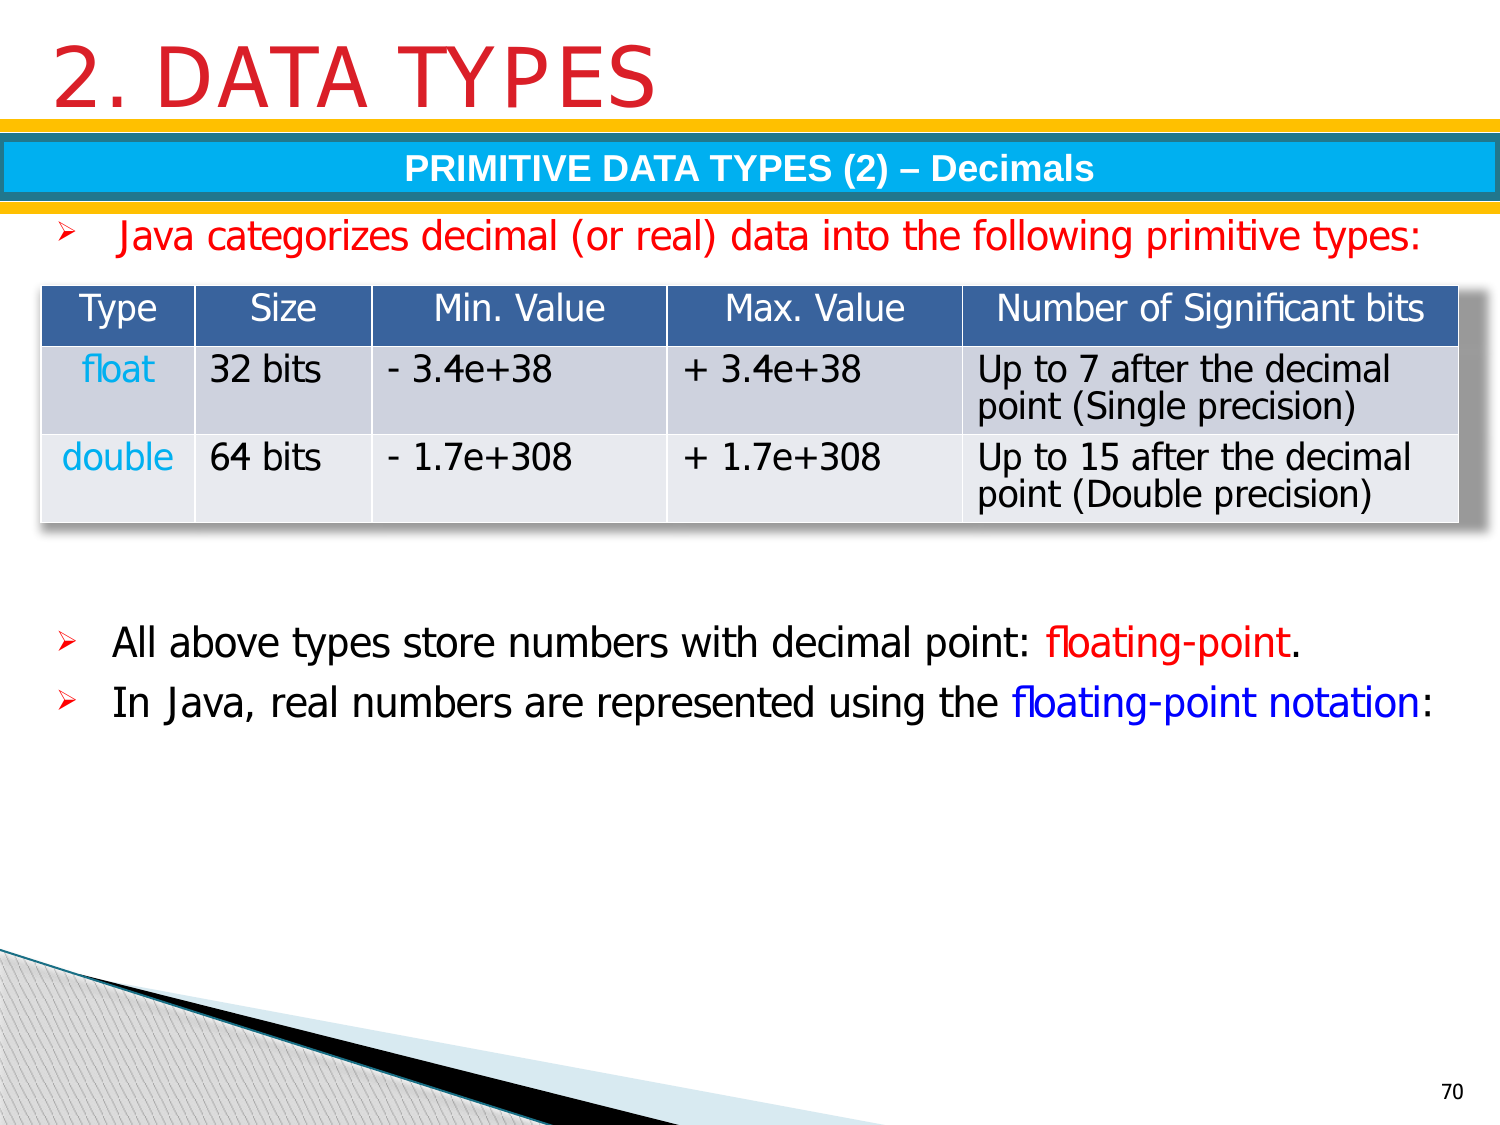

# 2. DATA TYPES
PRIMITIVE DATA TYPES (2) – Decimals
Java categorizes decimal (or real) data into the following primitive types:

| Type | Size | Min. Value | Max. Value | Number of Significant bits |
| --- | --- | --- | --- | --- |
| float | 32 bits | - 3.4e+38 | + 3.4e+38 | Up to 7 after the decimal point (Single precision) |
| double | 64 bits | - 1.7e+308 | + 1.7e+308 | Up to 15 after the decimal point (Double precision) |
All above types store numbers with decimal point: floating-point.

In Java, real numbers are represented using the floating-point notation:

70